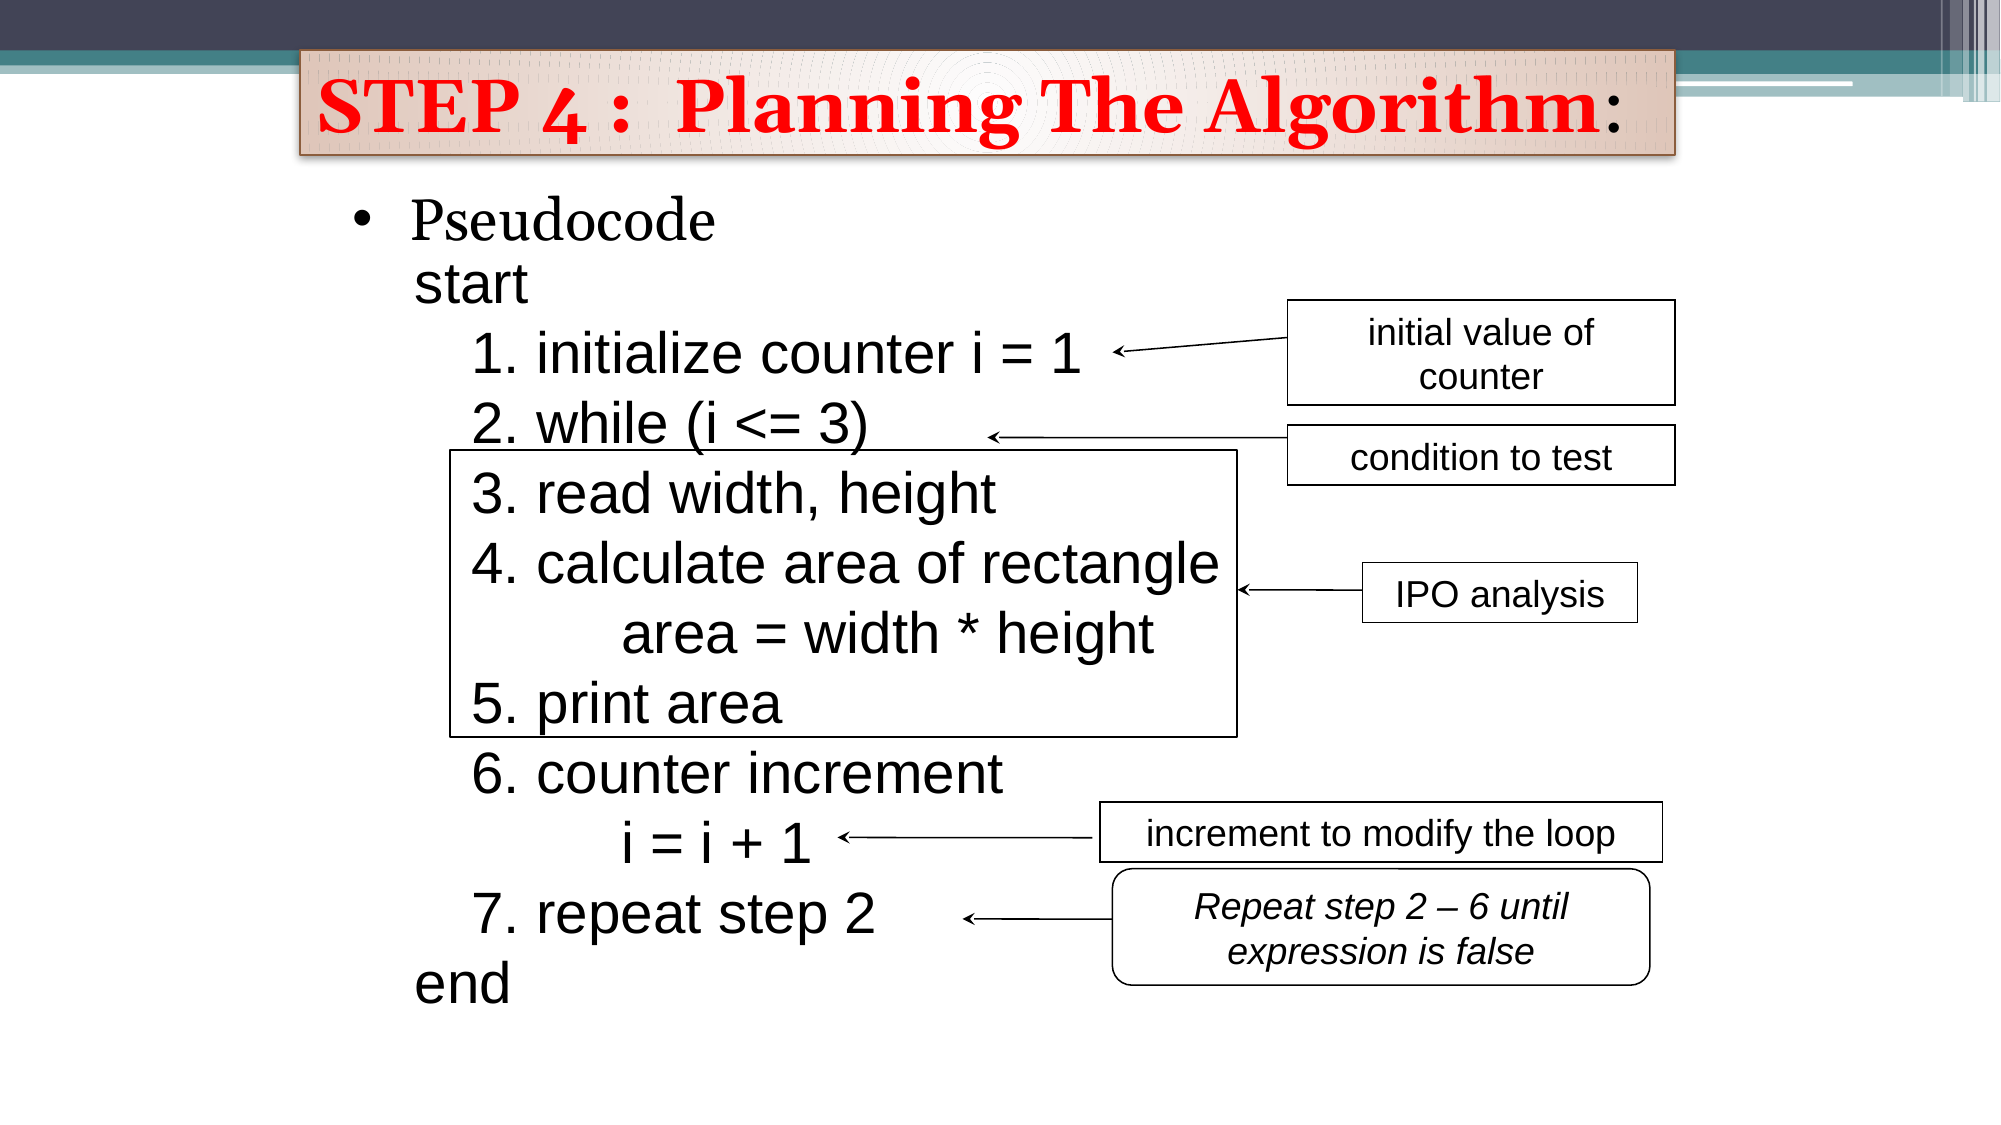

STEP 4 :  Planning The Algorithm:
Pseudocode
start
	1. initialize counter i = 1
	2. while (i <= 3)
	3. read width, height
	4. calculate area of rectangle
		area = width * height
	5. print area
	6. counter increment
		i = i + 1
	7. repeat step 2
end
initial value of counter
condition to test

IPO analysis
increment to modify the loop
Repeat step 2 – 6 until expression is false